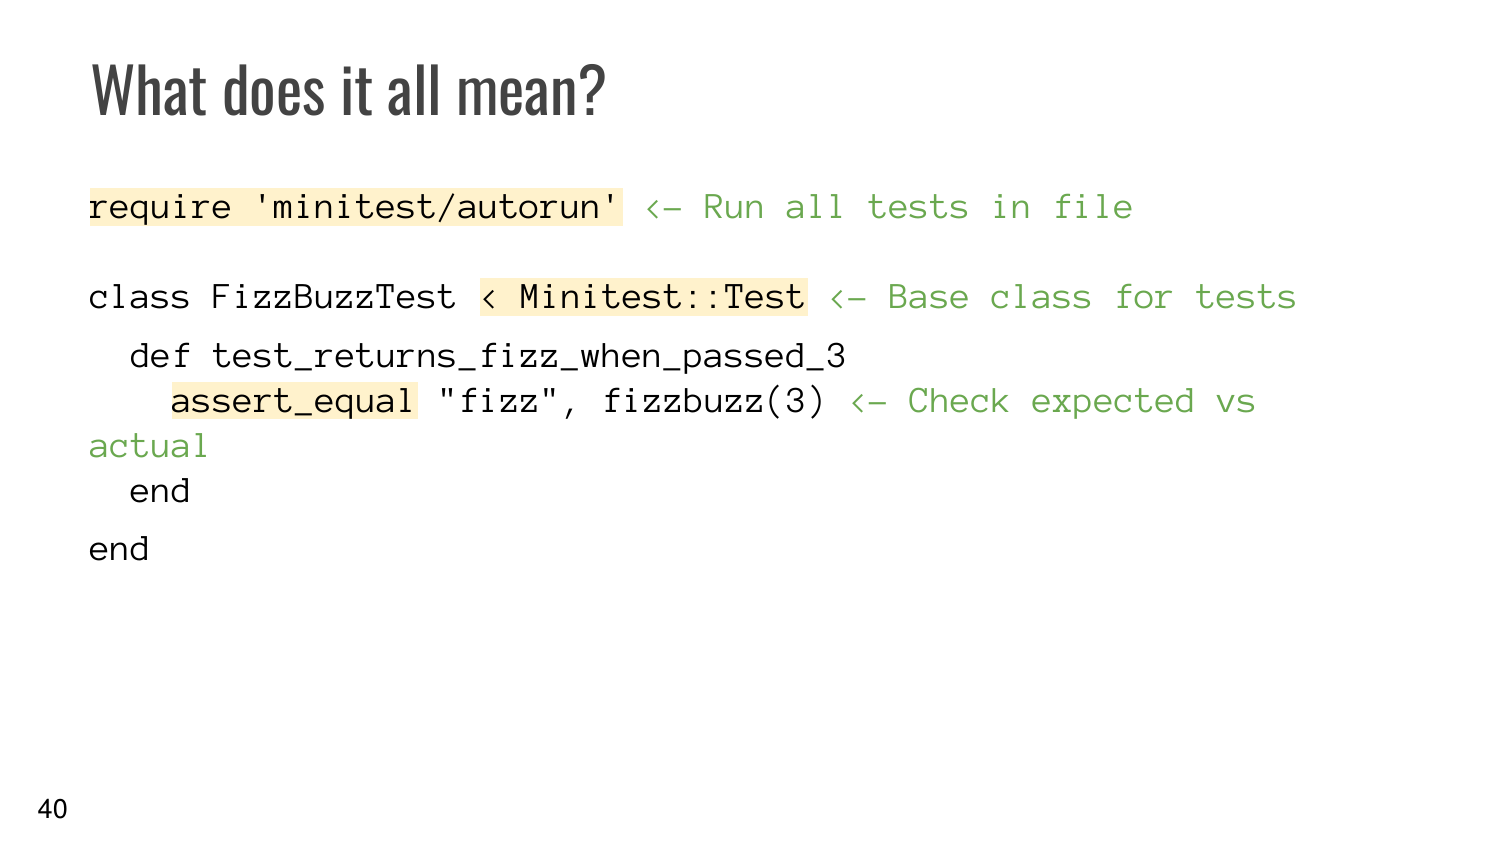

# What does it all mean?
require 'minitest/autorun' <- Run all tests in file
class FizzBuzzTest < Minitest::Test <- Base class for tests
  def test_returns_fizz_when_passed_3
    assert_equal "fizz", fizzbuzz(3) <- Check expected vs actual
  end
end
40